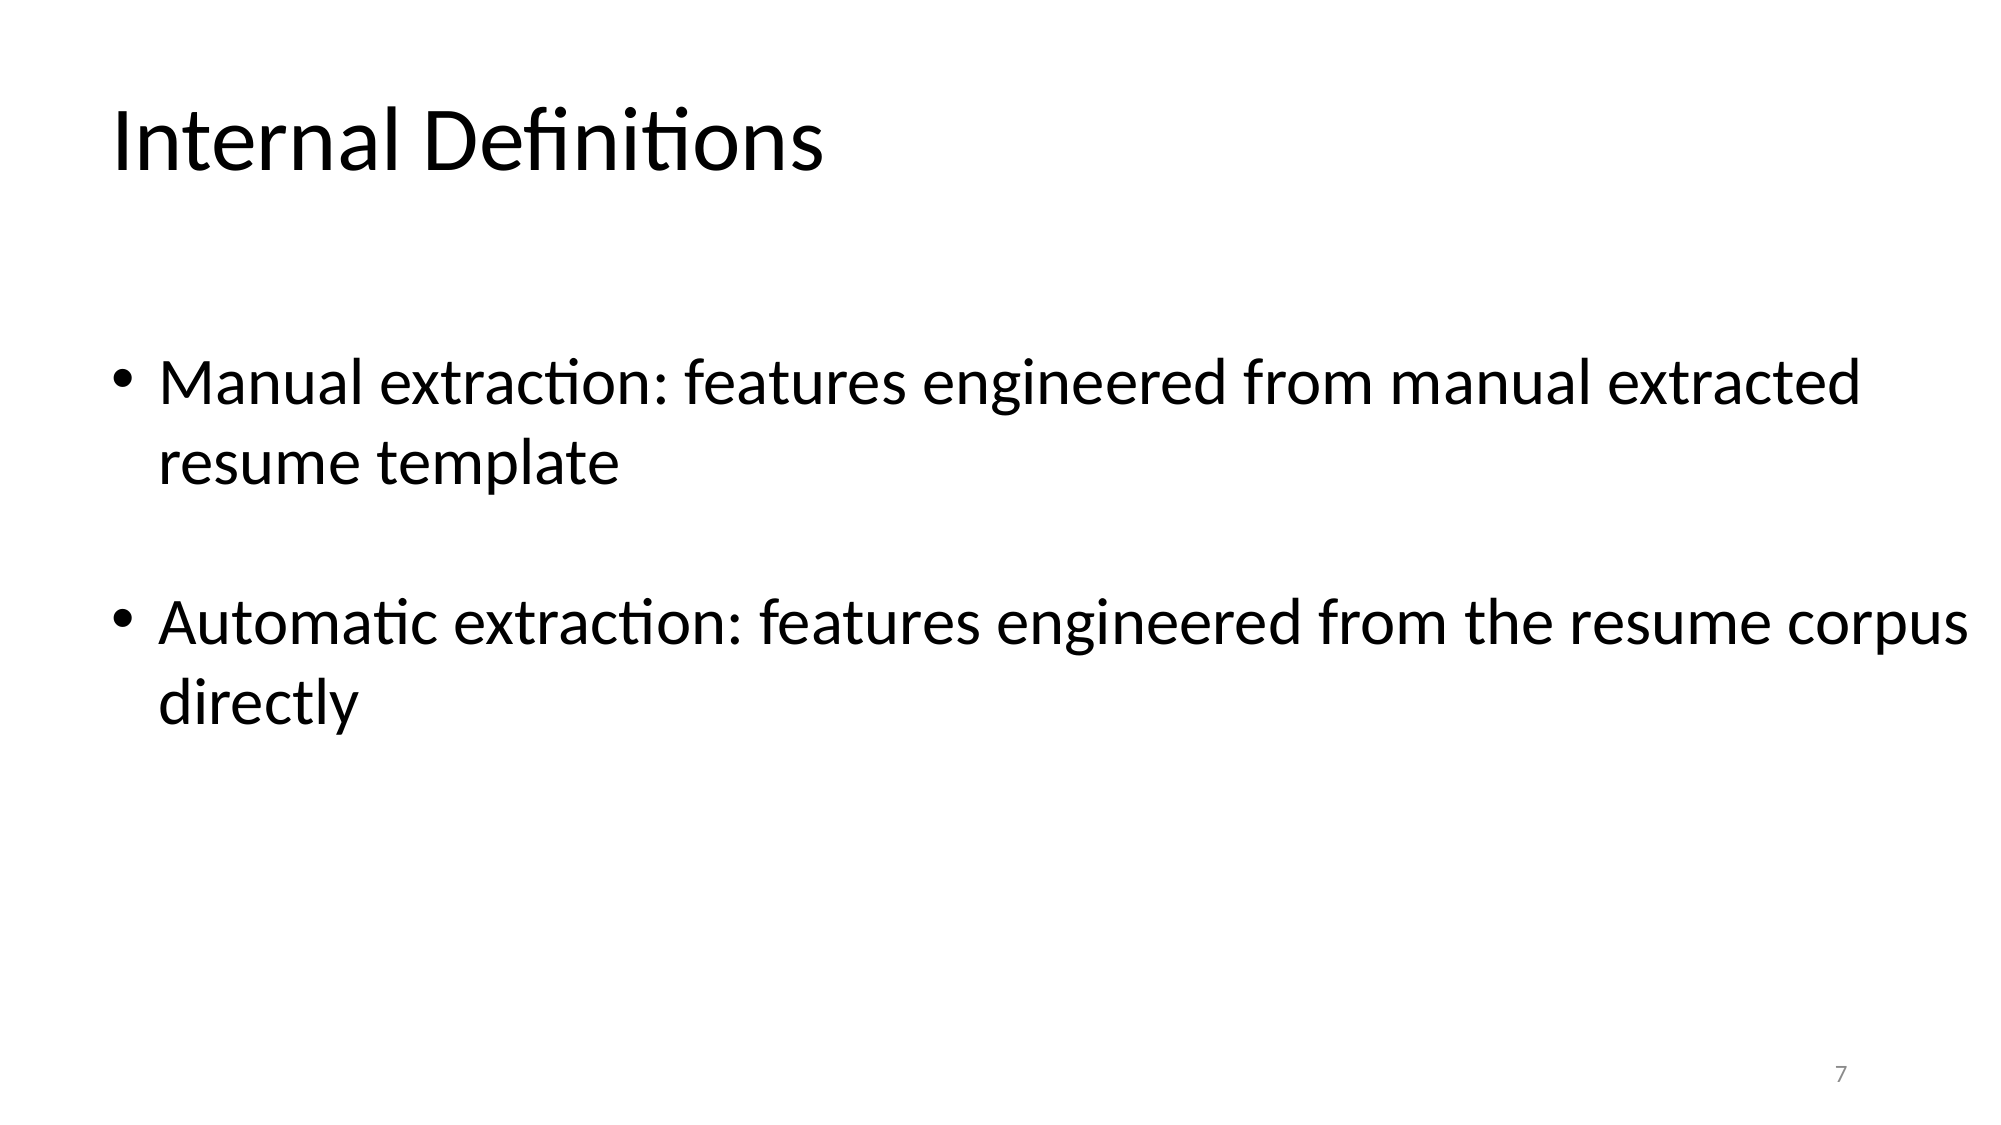

# Internal Definitions
Manual extraction: features engineered from manual extracted resume template
Automatic extraction: features engineered from the resume corpus directly

7